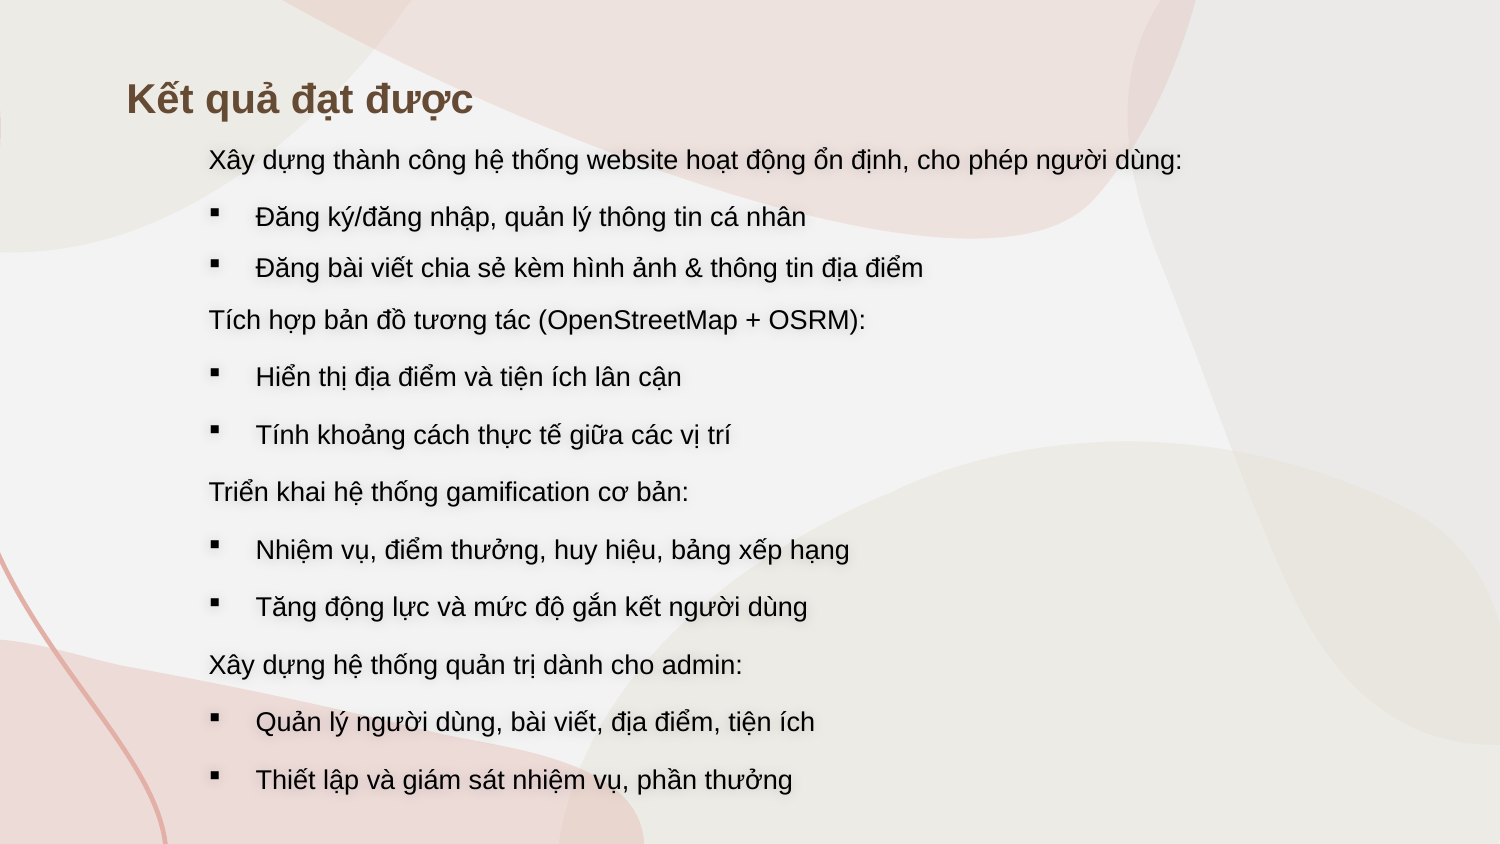

Kết quả đạt được
Xây dựng thành công hệ thống website hoạt động ổn định, cho phép người dùng:
Đăng ký/đăng nhập, quản lý thông tin cá nhân
Đăng bài viết chia sẻ kèm hình ảnh & thông tin địa điểm
Tích hợp bản đồ tương tác (OpenStreetMap + OSRM):
Hiển thị địa điểm và tiện ích lân cận
Tính khoảng cách thực tế giữa các vị trí
Triển khai hệ thống gamification cơ bản:
Nhiệm vụ, điểm thưởng, huy hiệu, bảng xếp hạng
Tăng động lực và mức độ gắn kết người dùng
Xây dựng hệ thống quản trị dành cho admin:
Quản lý người dùng, bài viết, địa điểm, tiện ích
Thiết lập và giám sát nhiệm vụ, phần thưởng